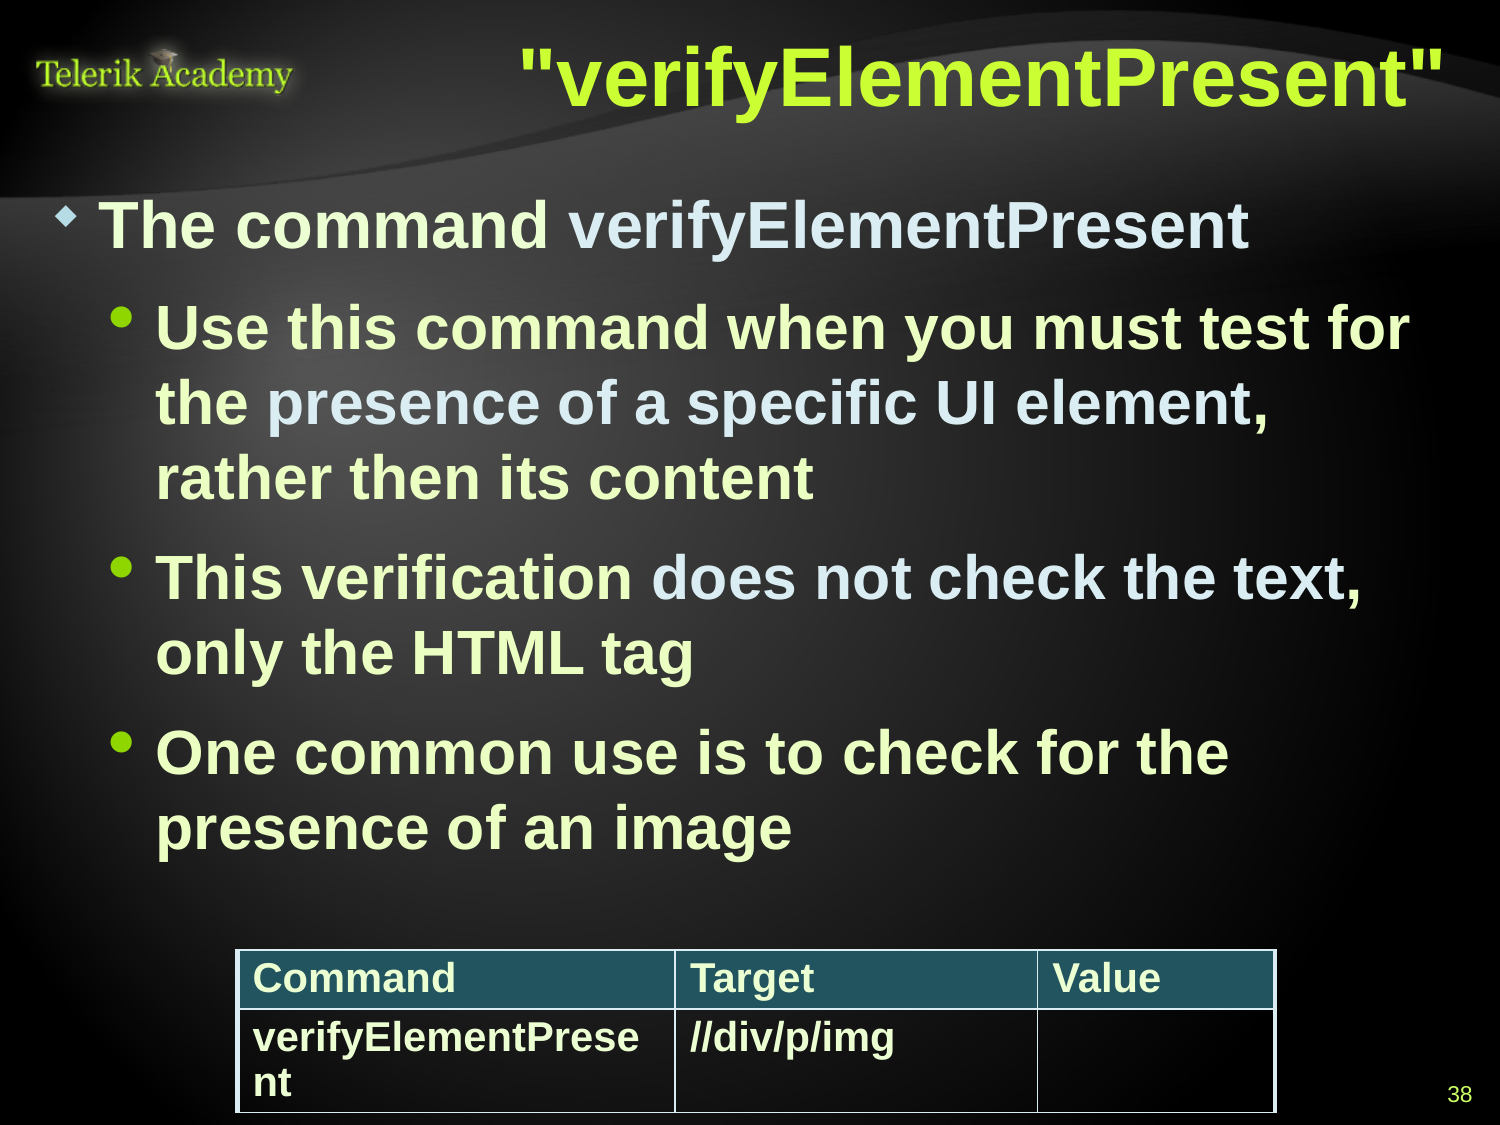

# "verifyElementPresent"
The command verifyElementPresent
Use this command when you must test for the presence of a specific UI element, rather then its content
This verification does not check the text, only the HTML tag
One common use is to check for the presence of an image
| Command | Target | Value |
| --- | --- | --- |
| verifyElementPresent | //div/p/img |  |
38